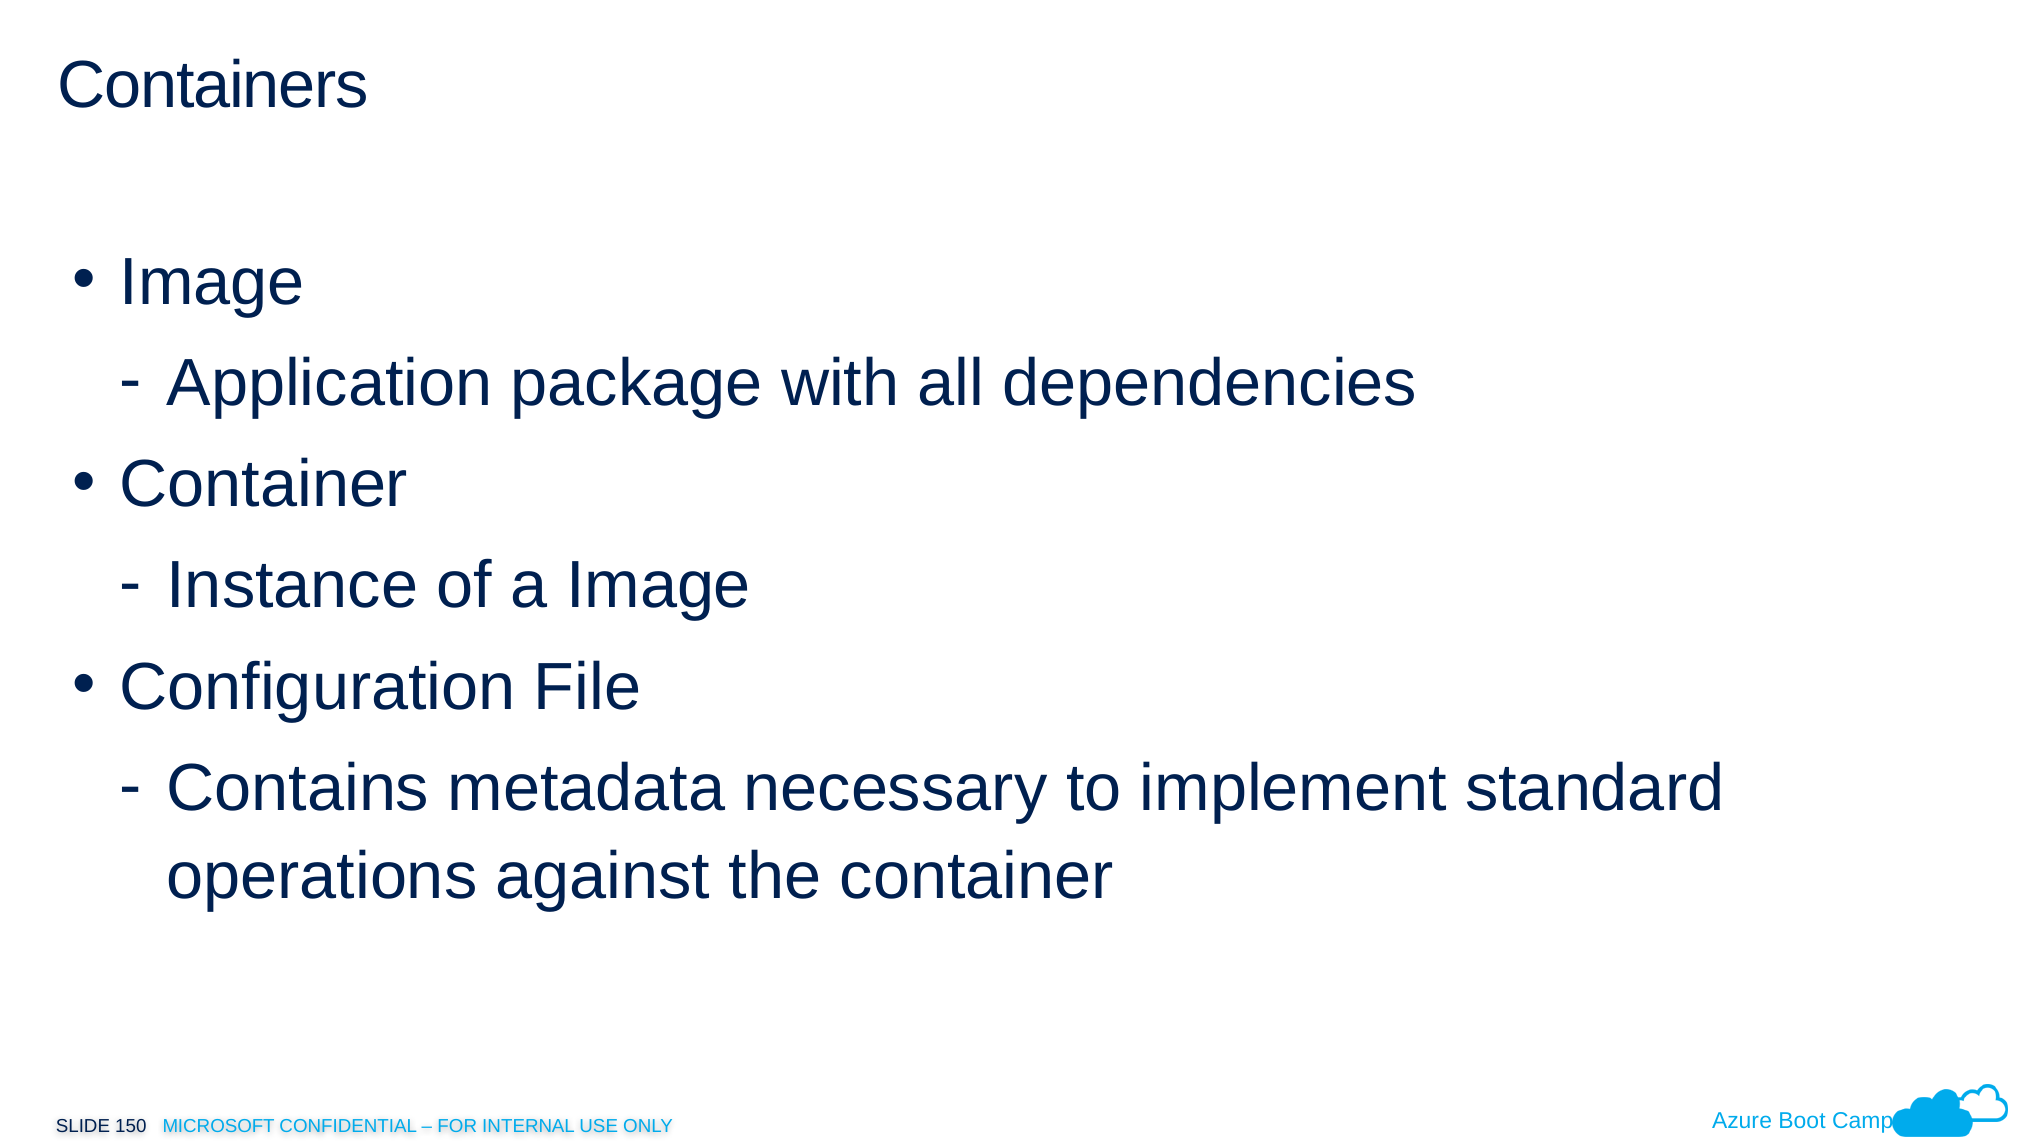

# Containers

Image
Application package with all dependencies
Container
Instance of a Image
Configuration File
Contains metadata necessary to implement standard operations against the container